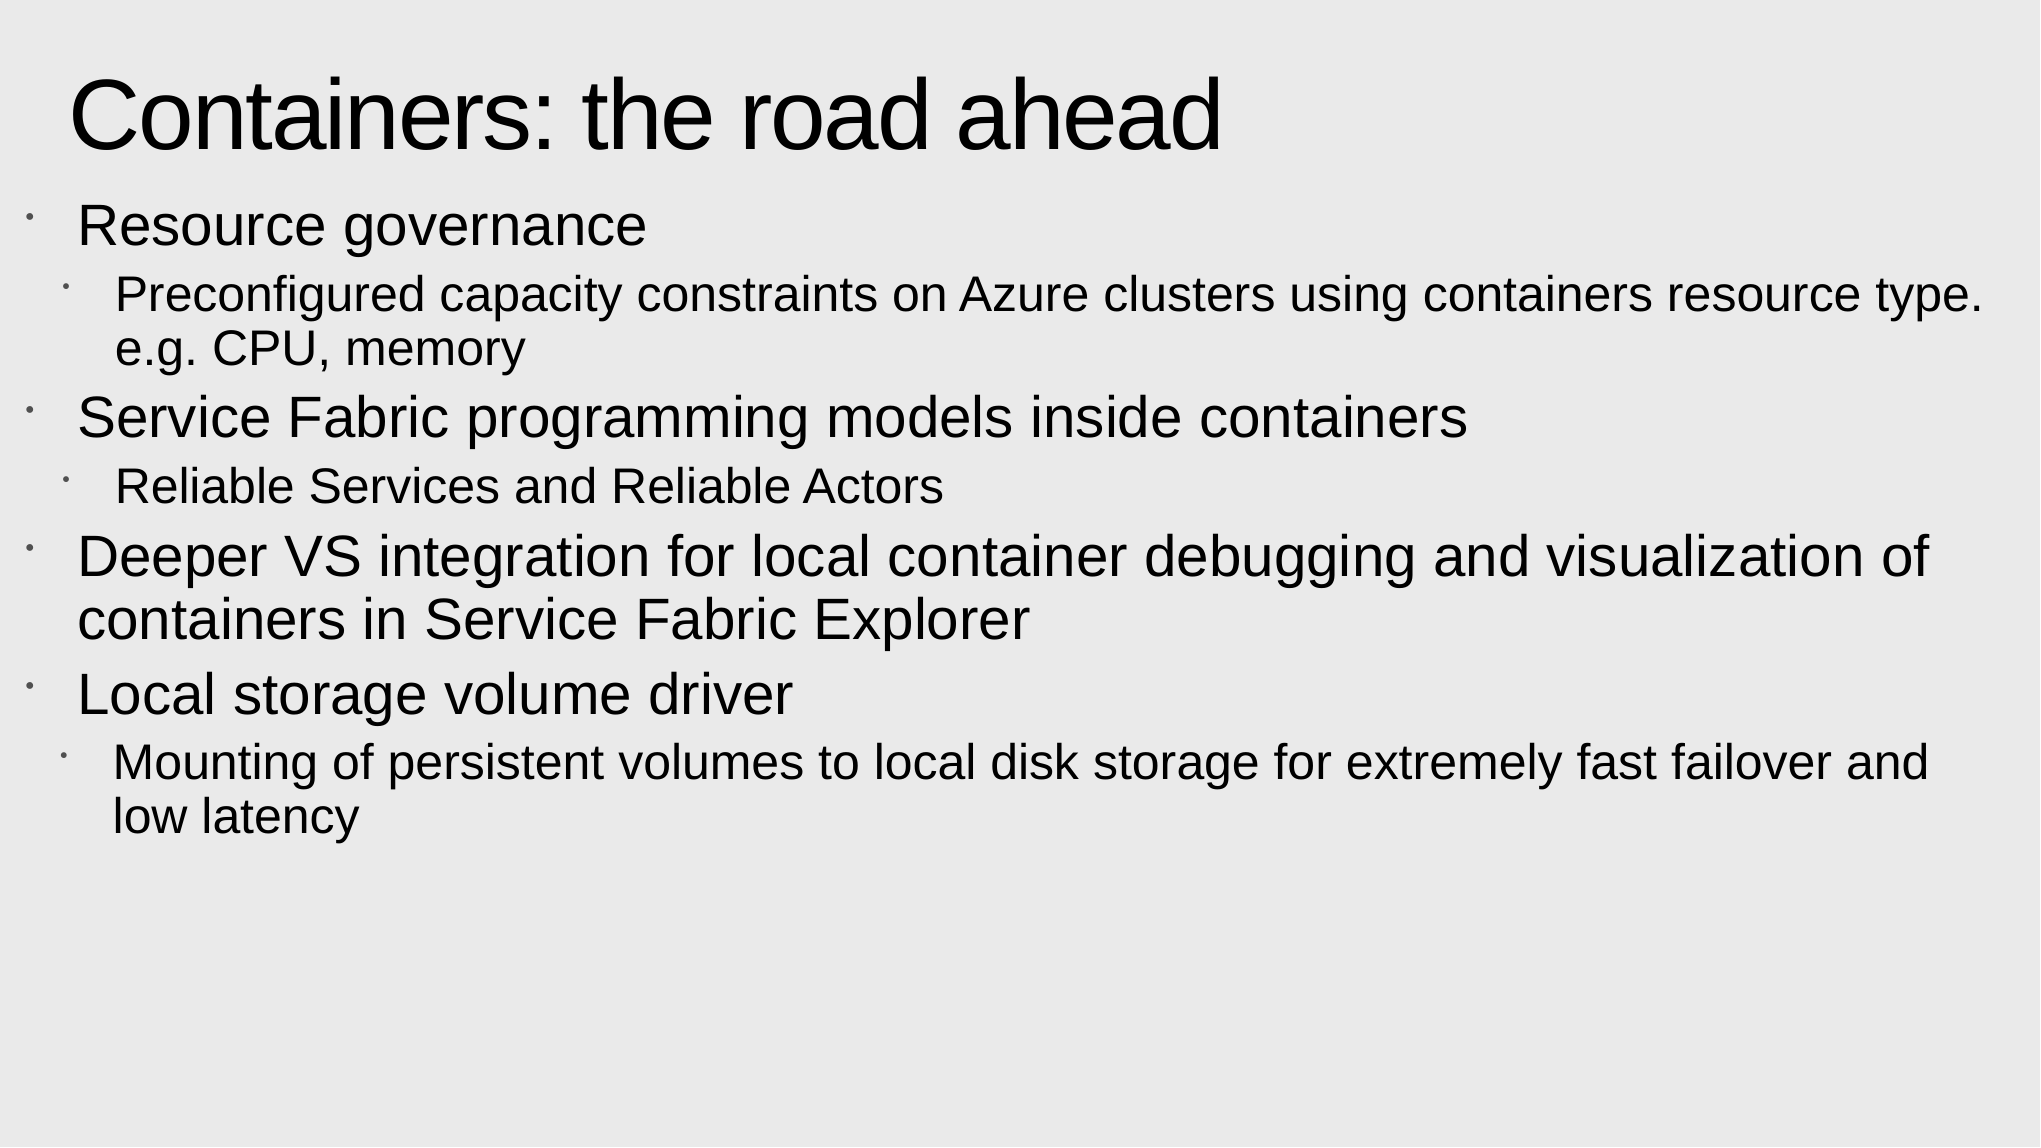

# Containers: the road ahead
Resource governance
Preconfigured capacity constraints on Azure clusters using containers resource type. e.g. CPU, memory
Service Fabric programming models inside containers
Reliable Services and Reliable Actors
Deeper VS integration for local container debugging and visualization of containers in Service Fabric Explorer
Local storage volume driver
Mounting of persistent volumes to local disk storage for extremely fast failover and low latency